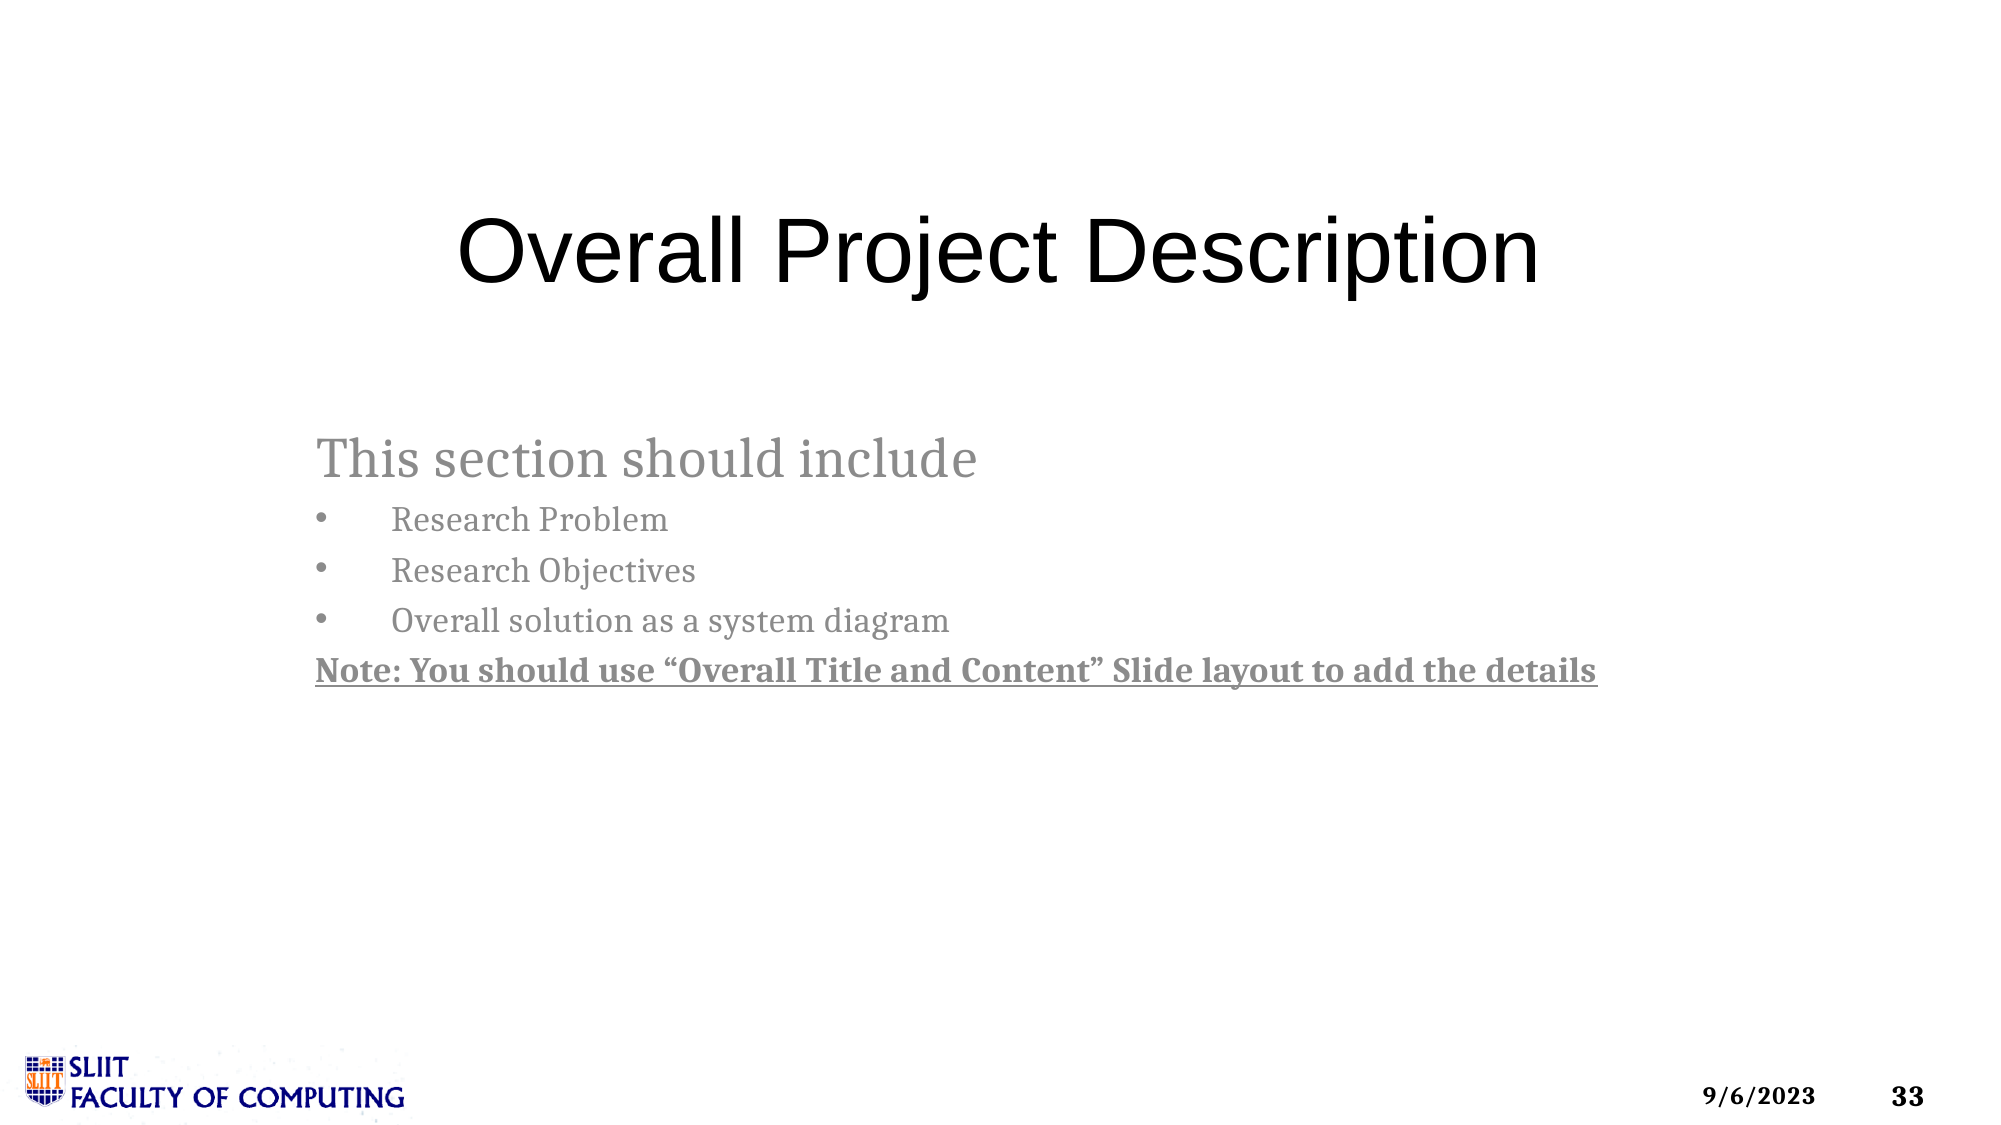

# Overall Project Description
This section should include
Research Problem
Research Objectives
Overall solution as a system diagram
Note: You should use “Overall Title and Content” Slide layout to add the details